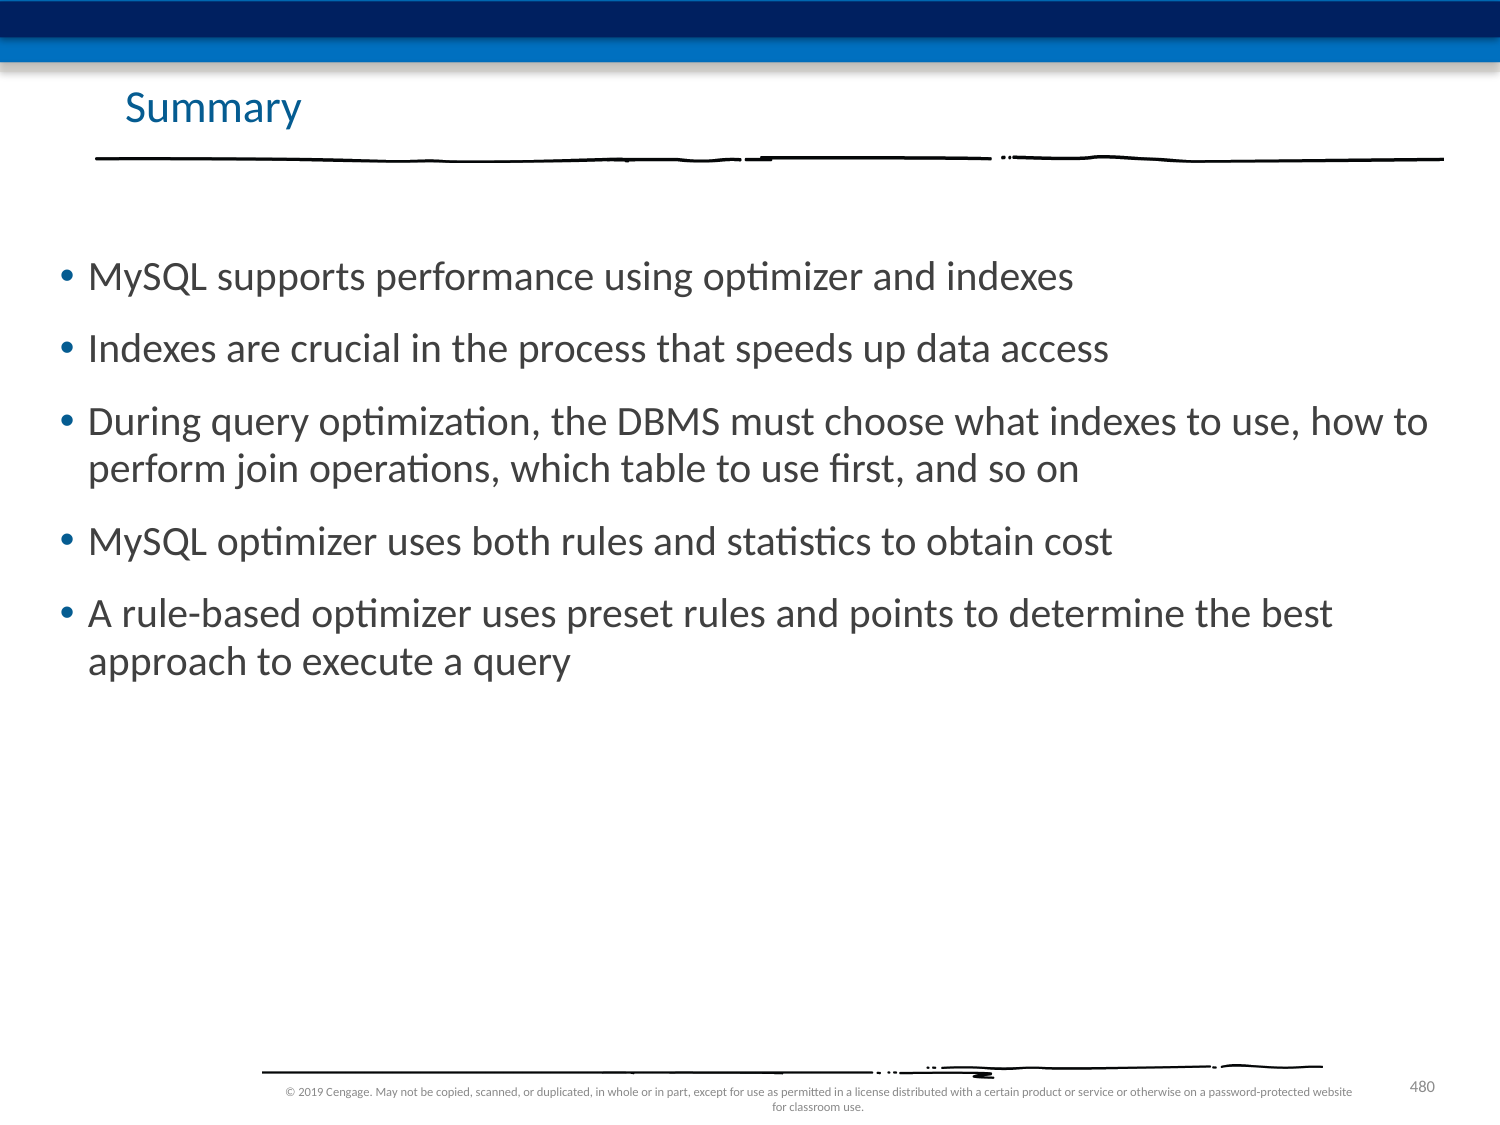

# Summary
MySQL supports performance using optimizer and indexes
Indexes are crucial in the process that speeds up data access
During query optimization, the DBMS must choose what indexes to use, how to perform join operations, which table to use first, and so on
MySQL optimizer uses both rules and statistics to obtain cost
A rule-based optimizer uses preset rules and points to determine the best approach to execute a query

© 2019 Cengage. May not be copied, scanned, or duplicated, in whole or in part, except for use as permitted in a license distributed with a certain product or service or otherwise on a password-protected website for classroom use.